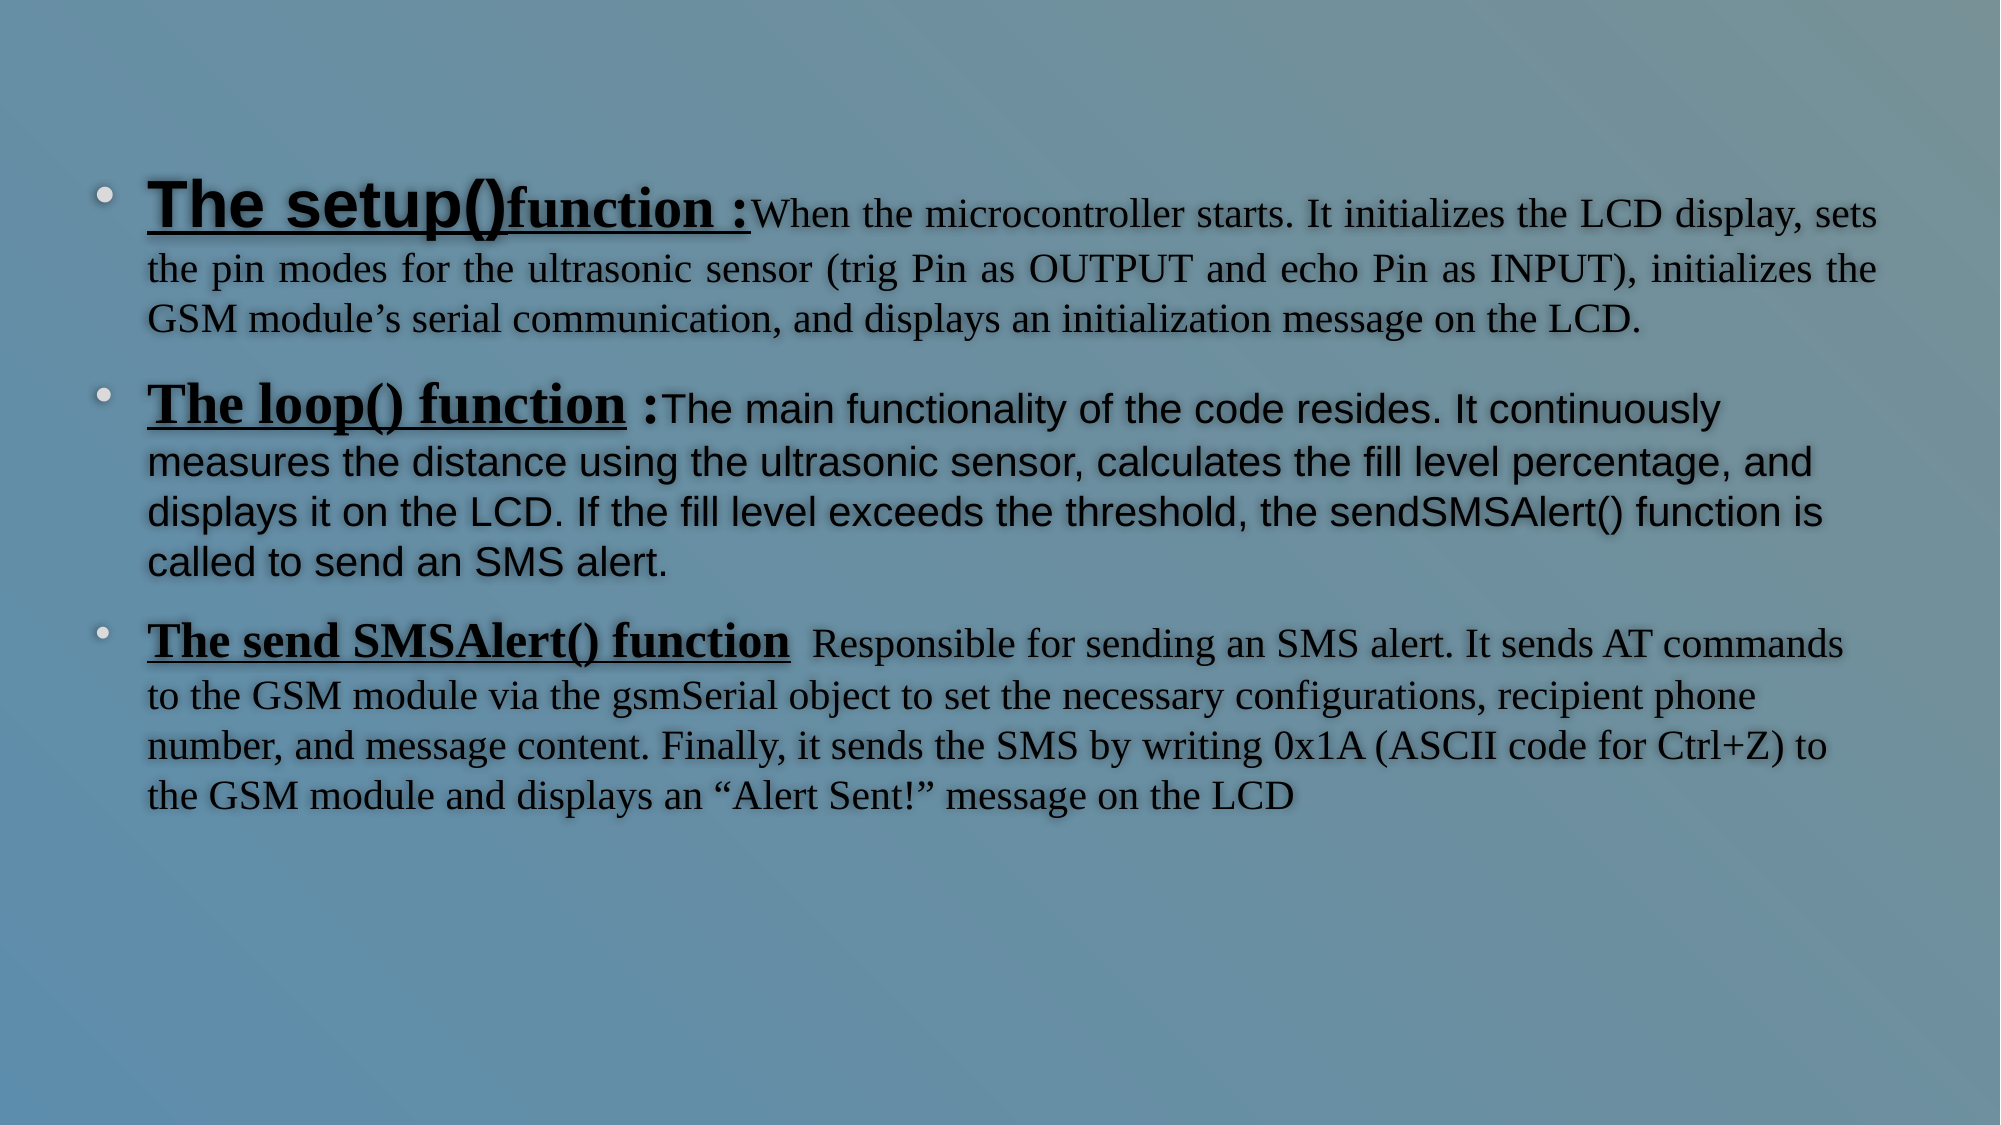

The setup()function :When the microcontroller starts. It initializes the LCD display, sets the pin modes for the ultrasonic sensor (trig Pin as OUTPUT and echo Pin as INPUT), initializes the GSM module’s serial communication, and displays an initialization message on the LCD.
The loop() function :The main functionality of the code resides. It continuously measures the distance using the ultrasonic sensor, calculates the fill level percentage, and displays it on the LCD. If the fill level exceeds the threshold, the sendSMSAlert() function is called to send an SMS alert.
The send SMSAlert() function  Responsible for sending an SMS alert. It sends AT commands to the GSM module via the gsmSerial object to set the necessary configurations, recipient phone number, and message content. Finally, it sends the SMS by writing 0x1A (ASCII code for Ctrl+Z) to the GSM module and displays an “Alert Sent!” message on the LCD